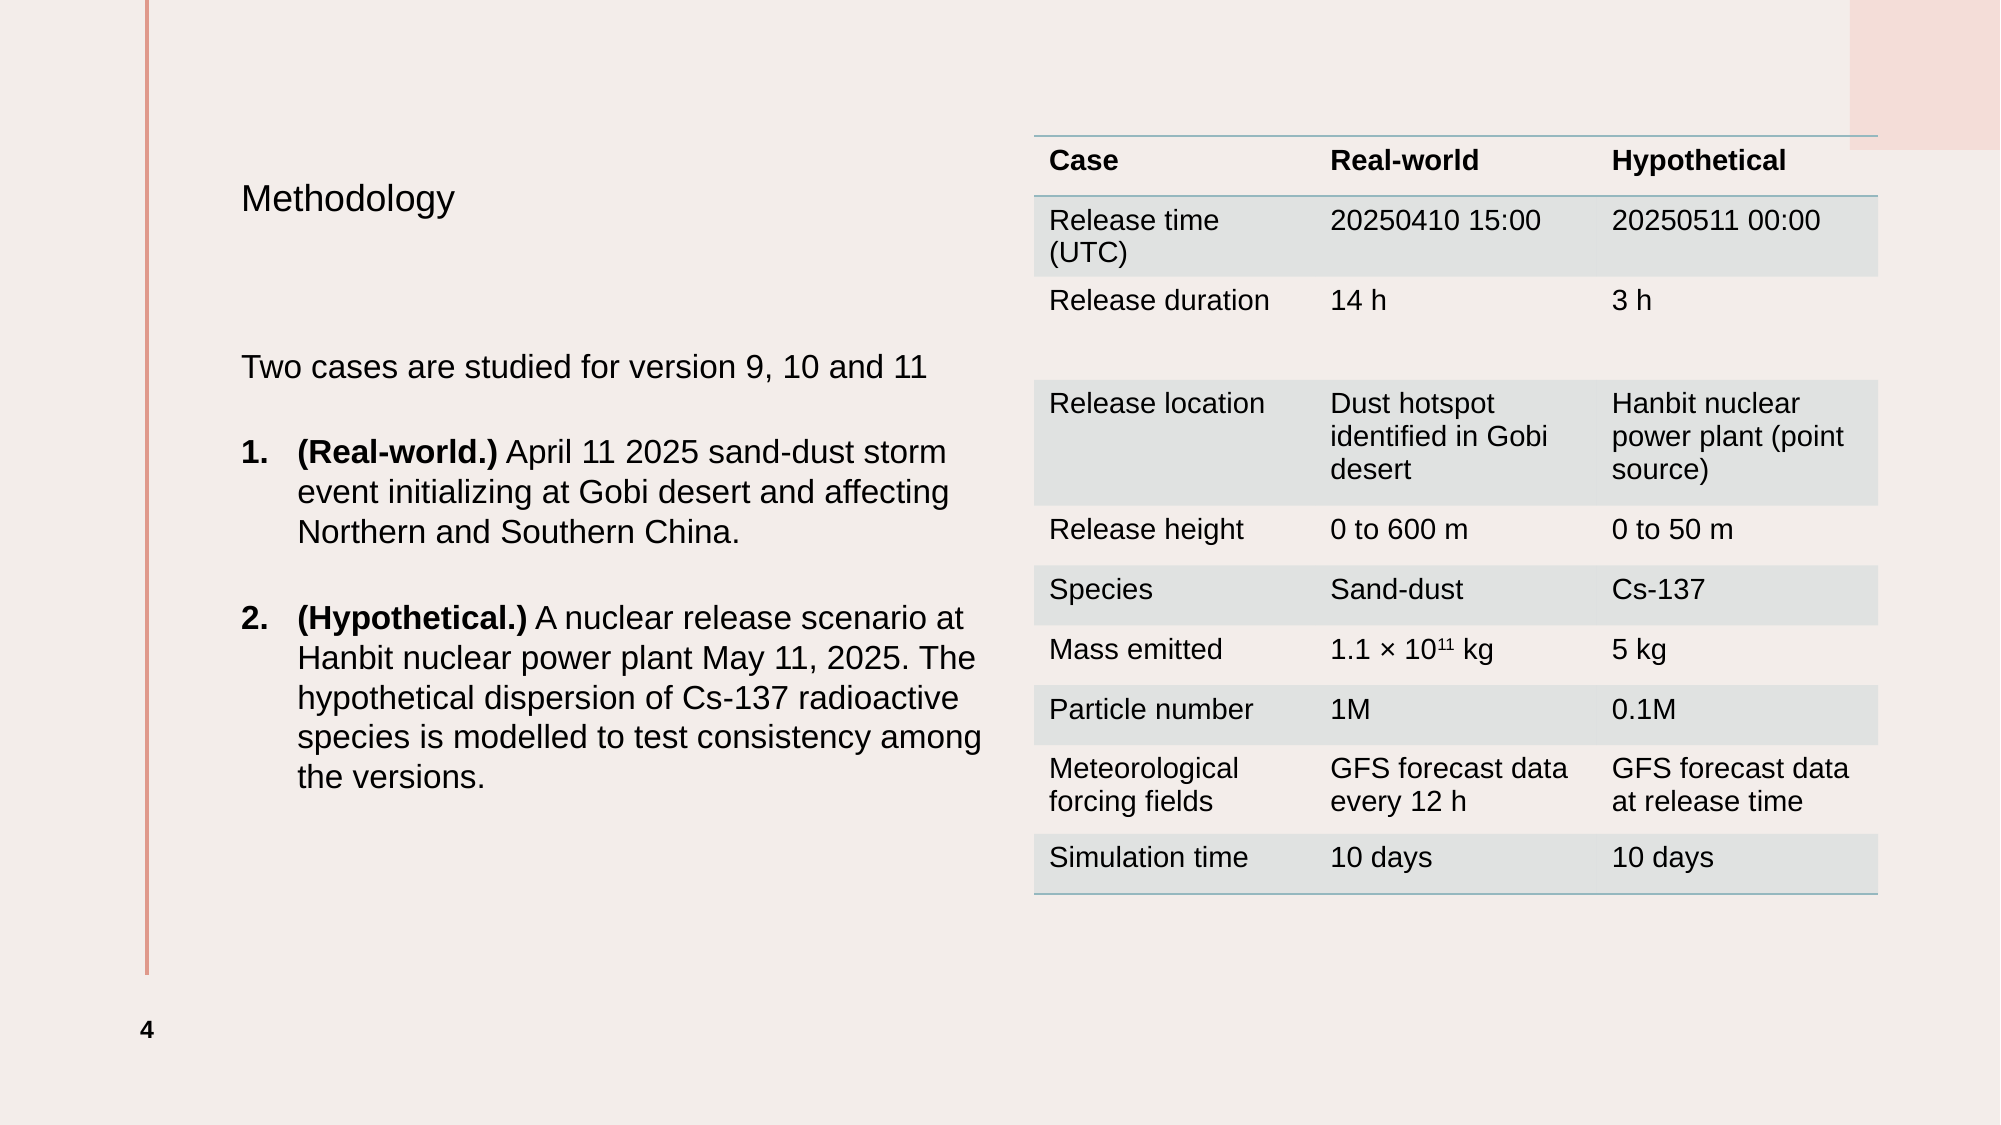

# Methodology
| Case | Real-world | Hypothetical |
| --- | --- | --- |
| Release time (UTC) | 20250410 15:00 | 20250511 00:00 |
| Release duration | 14 h | 3 h |
| Release location | Dust hotspot identified in Gobi desert | Hanbit nuclear power plant (point source) |
| Release height | 0 to 600 m | 0 to 50 m |
| Species | Sand-dust | Cs-137 |
| Mass emitted | 1.1 × 1011 kg | 5 kg |
| Particle number | 1M | 0.1M |
| Meteorological forcing fields | GFS forecast data every 12 h | GFS forecast data at release time |
| Simulation time | 10 days | 10 days |
Two cases are studied for version 9, 10 and 11
(Real-world.) April 11 2025 sand-dust storm event initializing at Gobi desert and affecting Northern and Southern China.
(Hypothetical.) A nuclear release scenario at Hanbit nuclear power plant May 11, 2025. The hypothetical dispersion of Cs-137 radioactive species is modelled to test consistency among the versions.
4